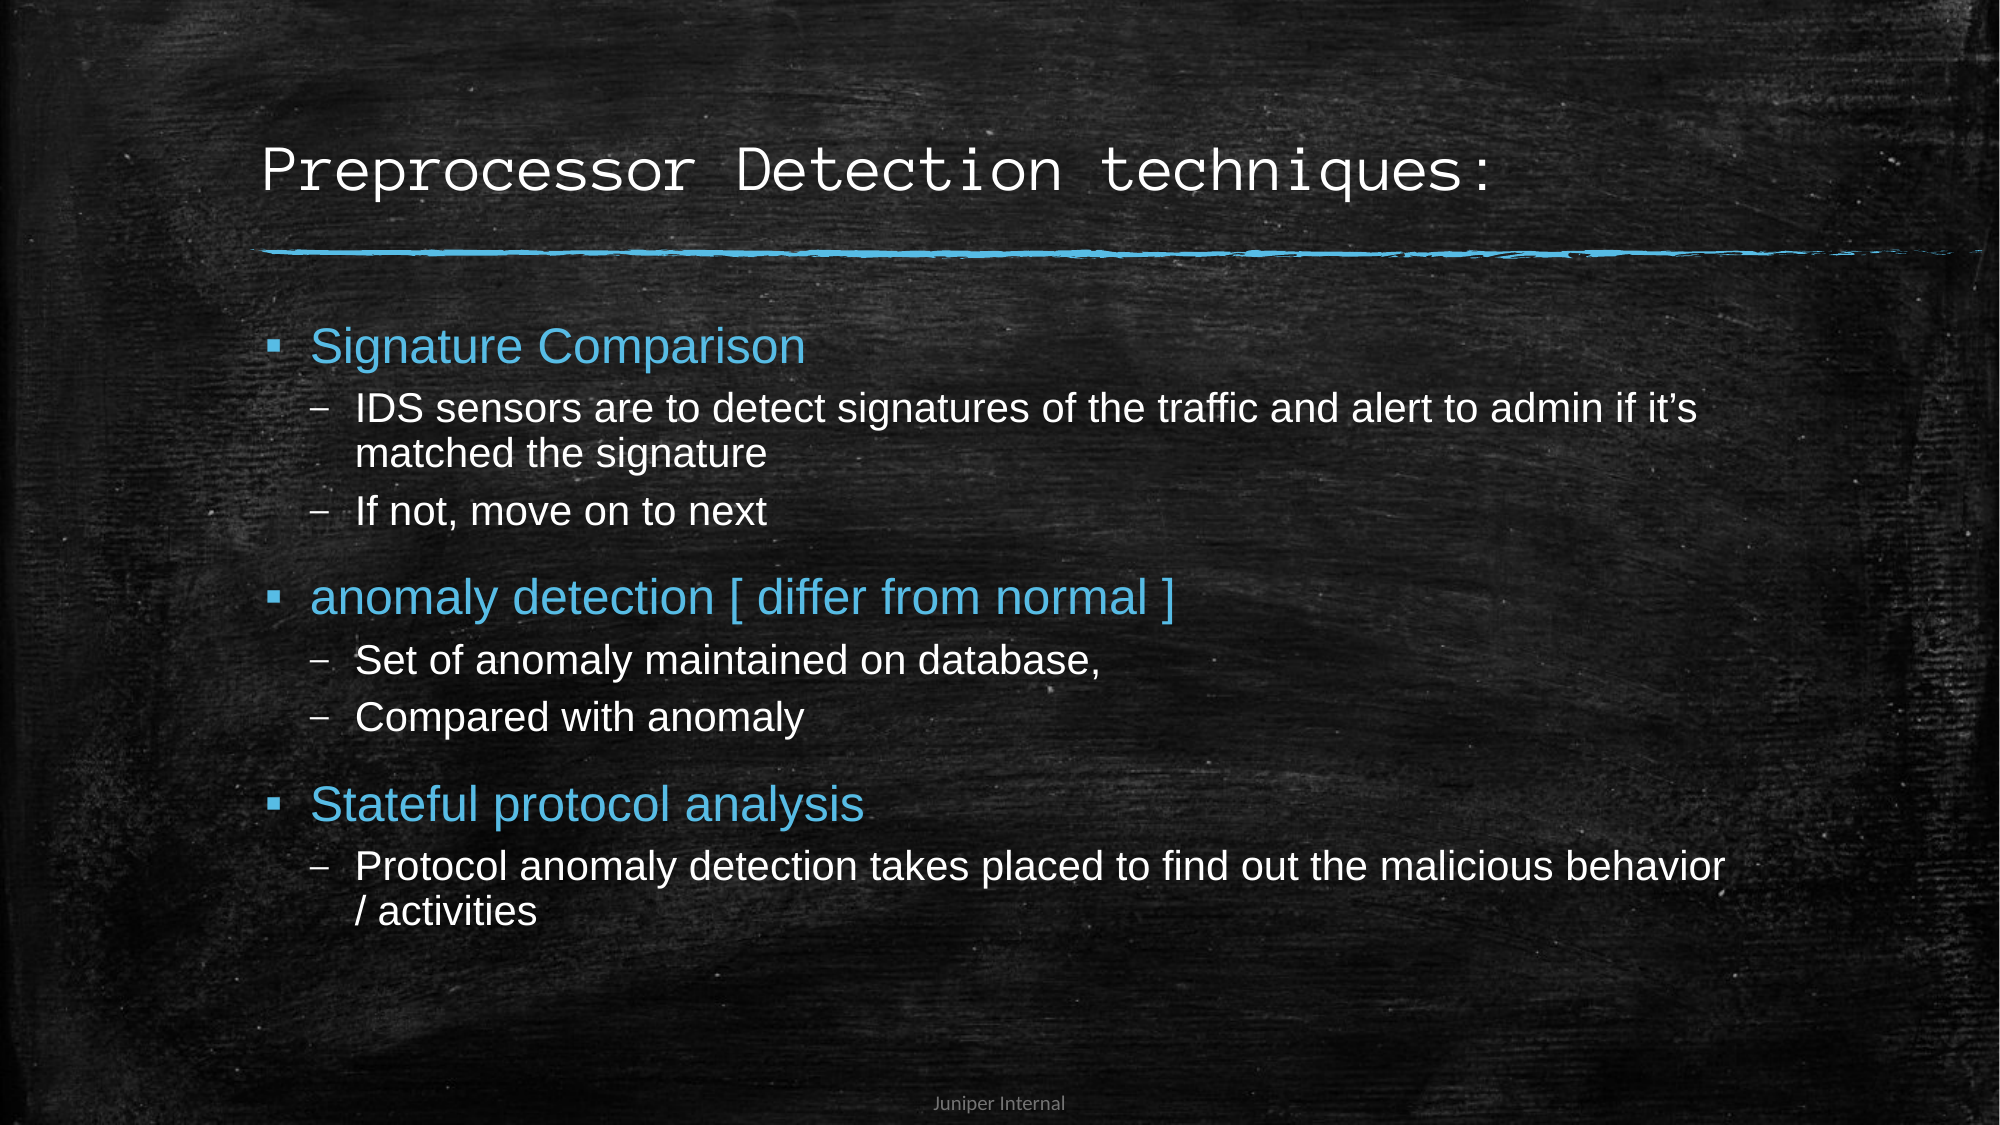

# Preprocessor Detection techniques:
Signature Comparison
IDS sensors are to detect signatures of the traffic and alert to admin if it’s matched the signature
If not, move on to next
anomaly detection [ differ from normal ]
Set of anomaly maintained on database,
Compared with anomaly
Stateful protocol analysis
Protocol anomaly detection takes placed to find out the malicious behavior / activities